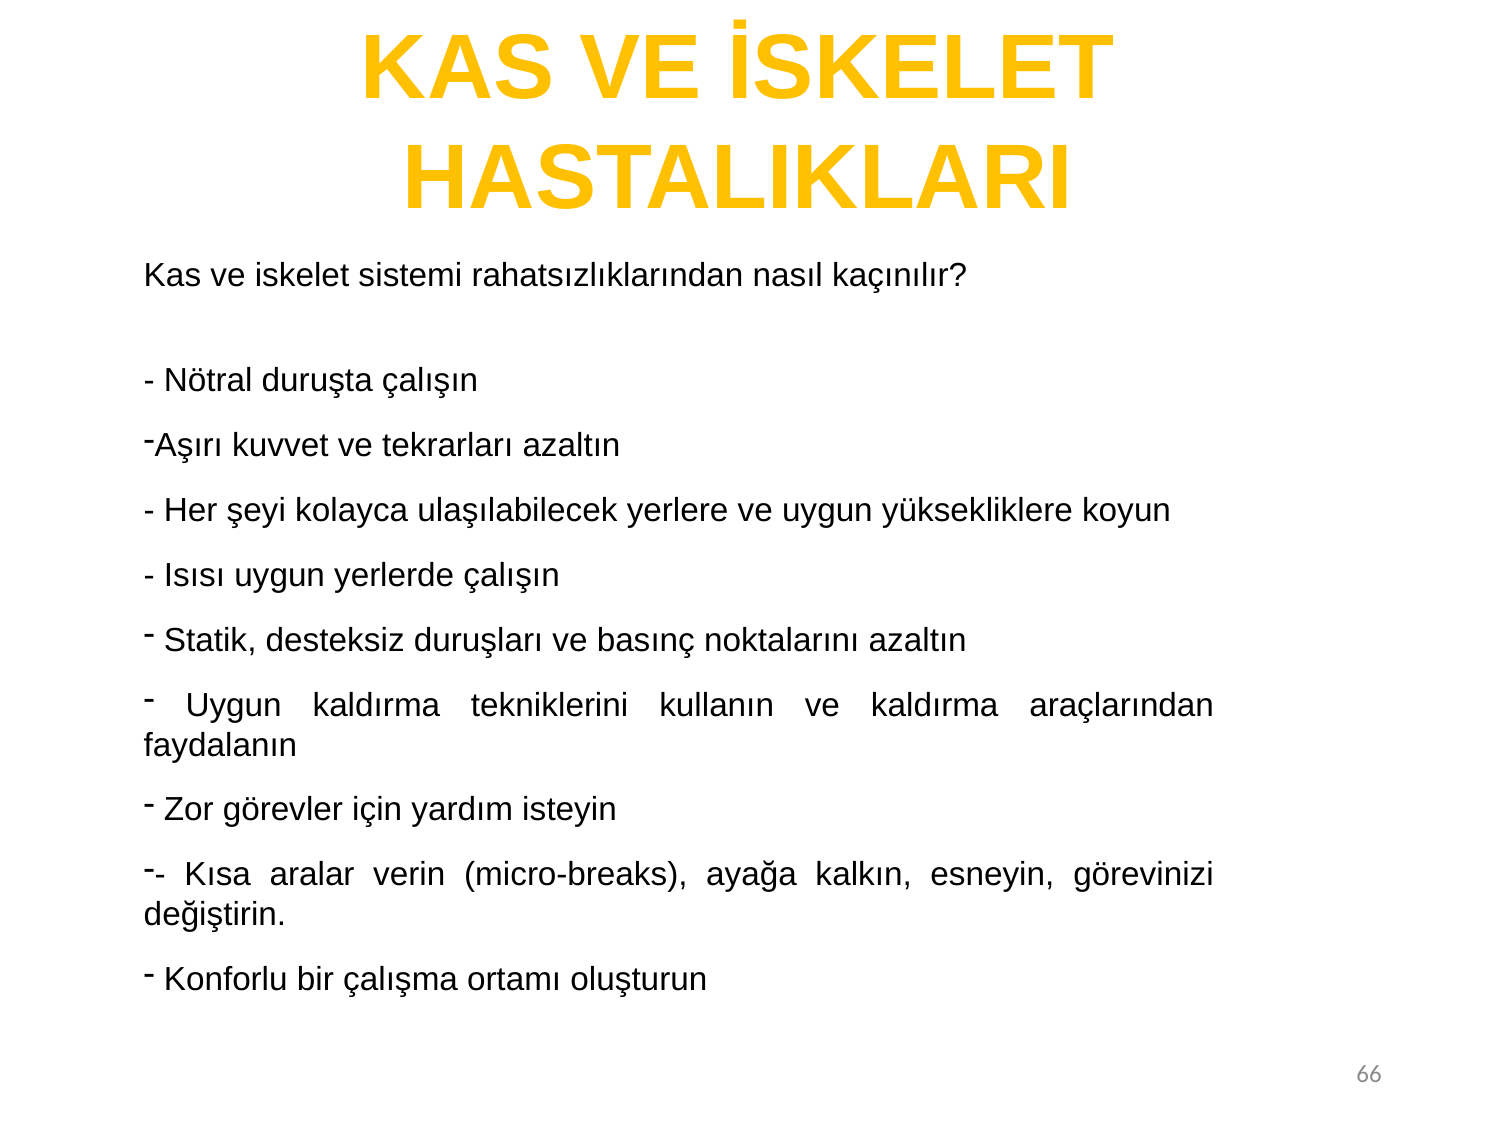

66
KAS VE İSKELET HASTALIKLARI
Kas ve iskelet sistemi rahatsızlıklarından nasıl kaçınılır?

- Nötral duruşta çalışın
Aşırı kuvvet ve tekrarları azaltın
- Her şeyi kolayca ulaşılabilecek yerlere ve uygun yüksekliklere koyun
- Isısı uygun yerlerde çalışın
 Statik, desteksiz duruşları ve basınç noktalarını azaltın
 Uygun kaldırma tekniklerini kullanın ve kaldırma araçlarından faydalanın
 Zor görevler için yardım isteyin
- Kısa aralar verin (micro-breaks), ayağa kalkın, esneyin, görevinizi değiştirin.
 Konforlu bir çalışma ortamı oluşturun